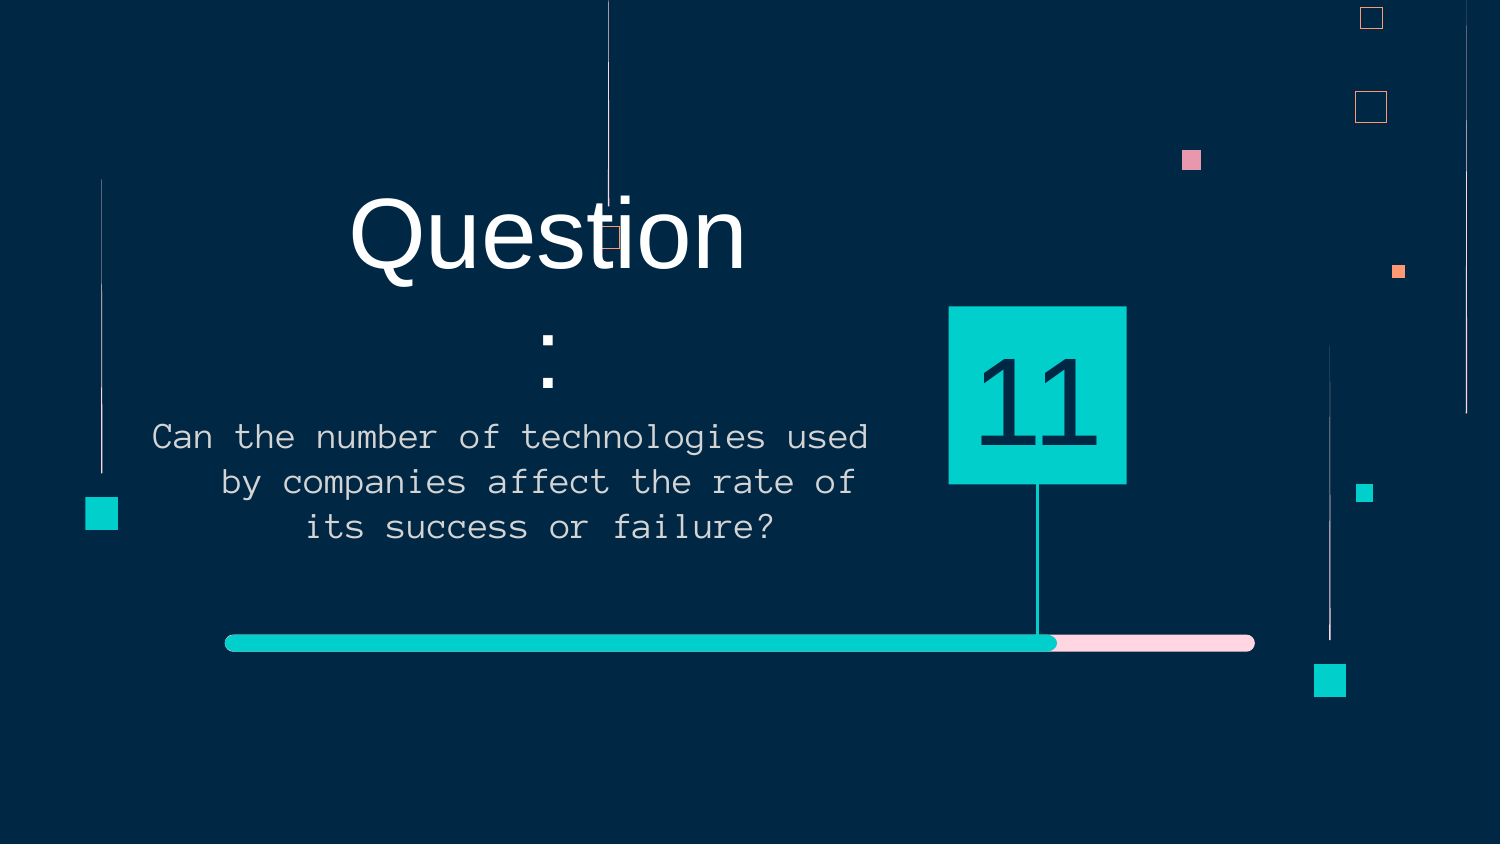

# Question:

11
Can the number of technologies used by companies affect the rate of its success or failure?